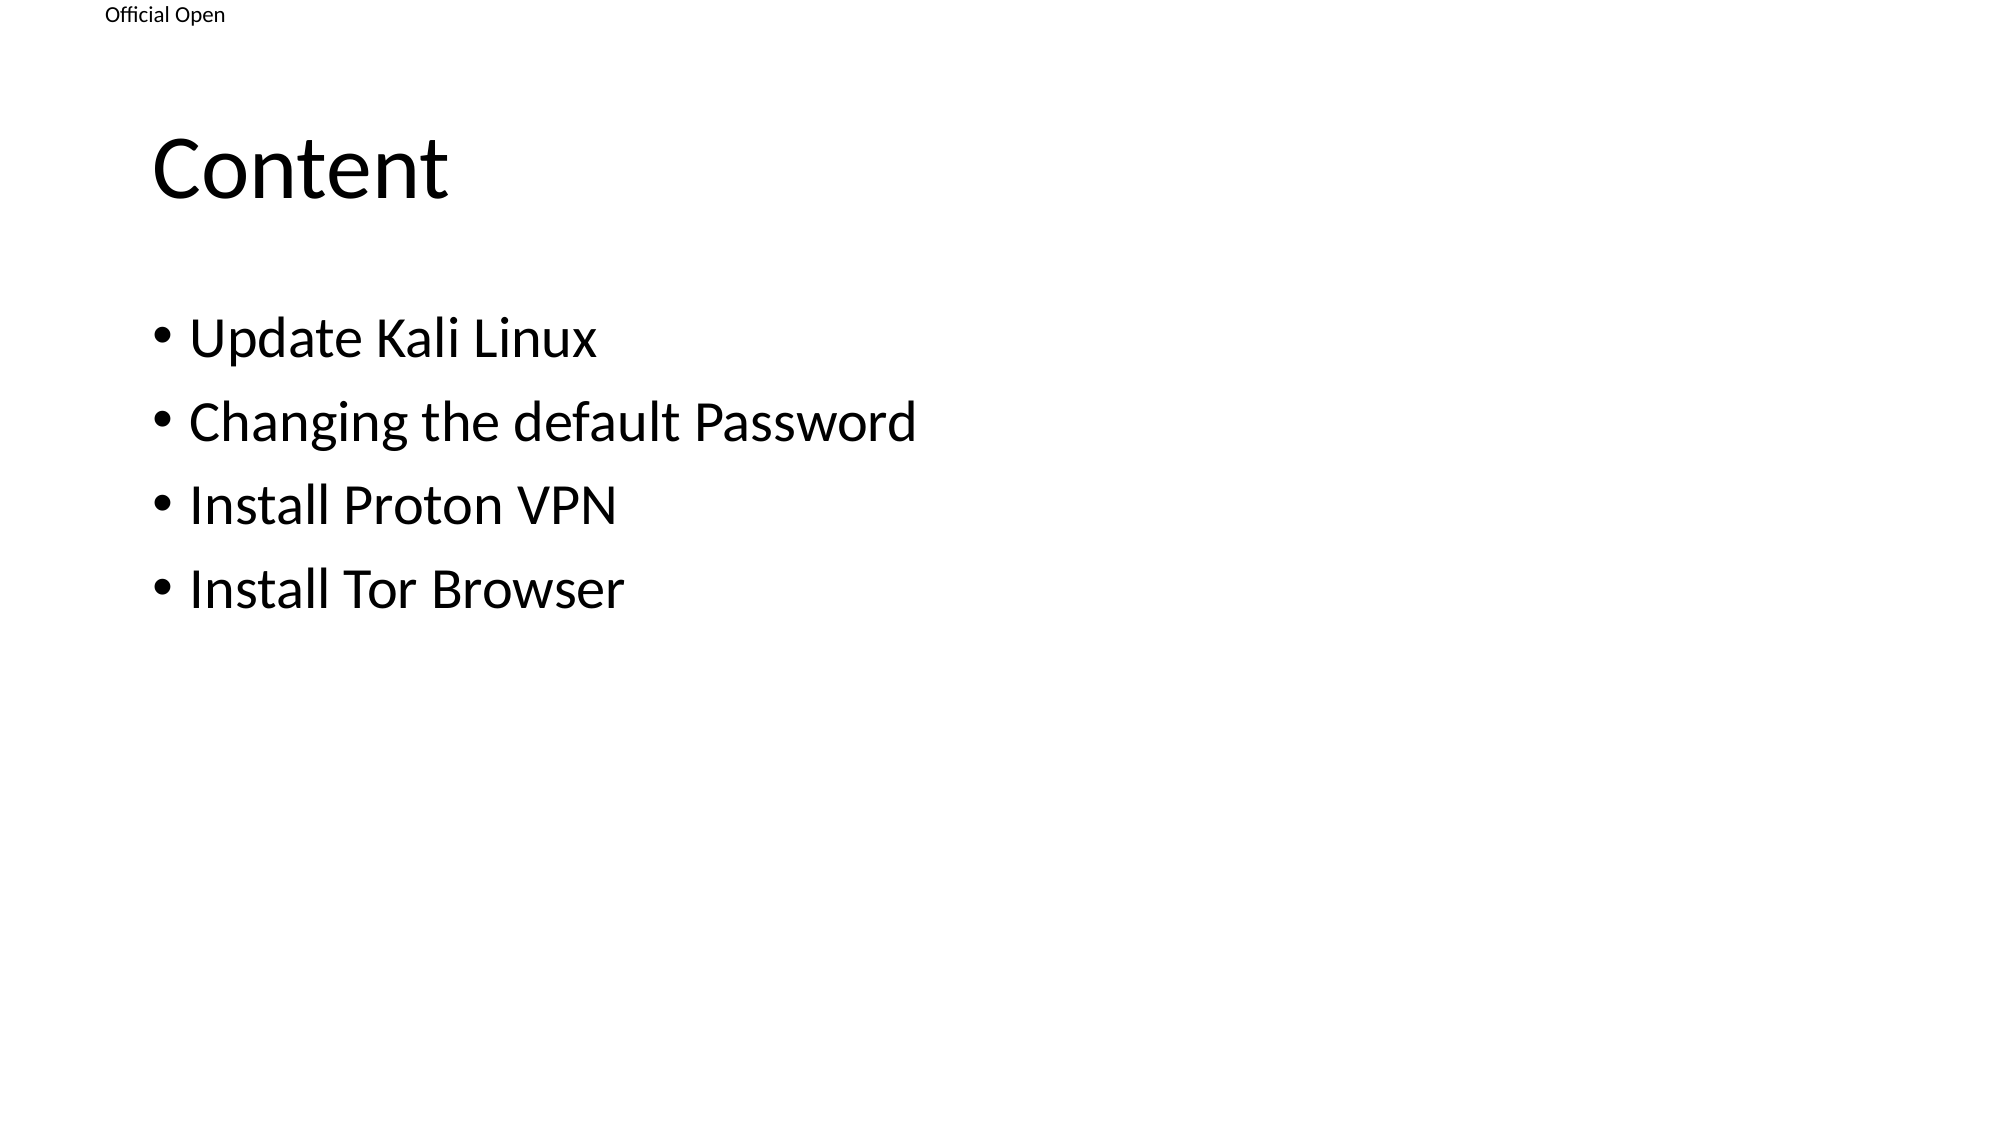

# Content
Update Kali Linux
Changing the default Password
Install Proton VPN
Install Tor Browser